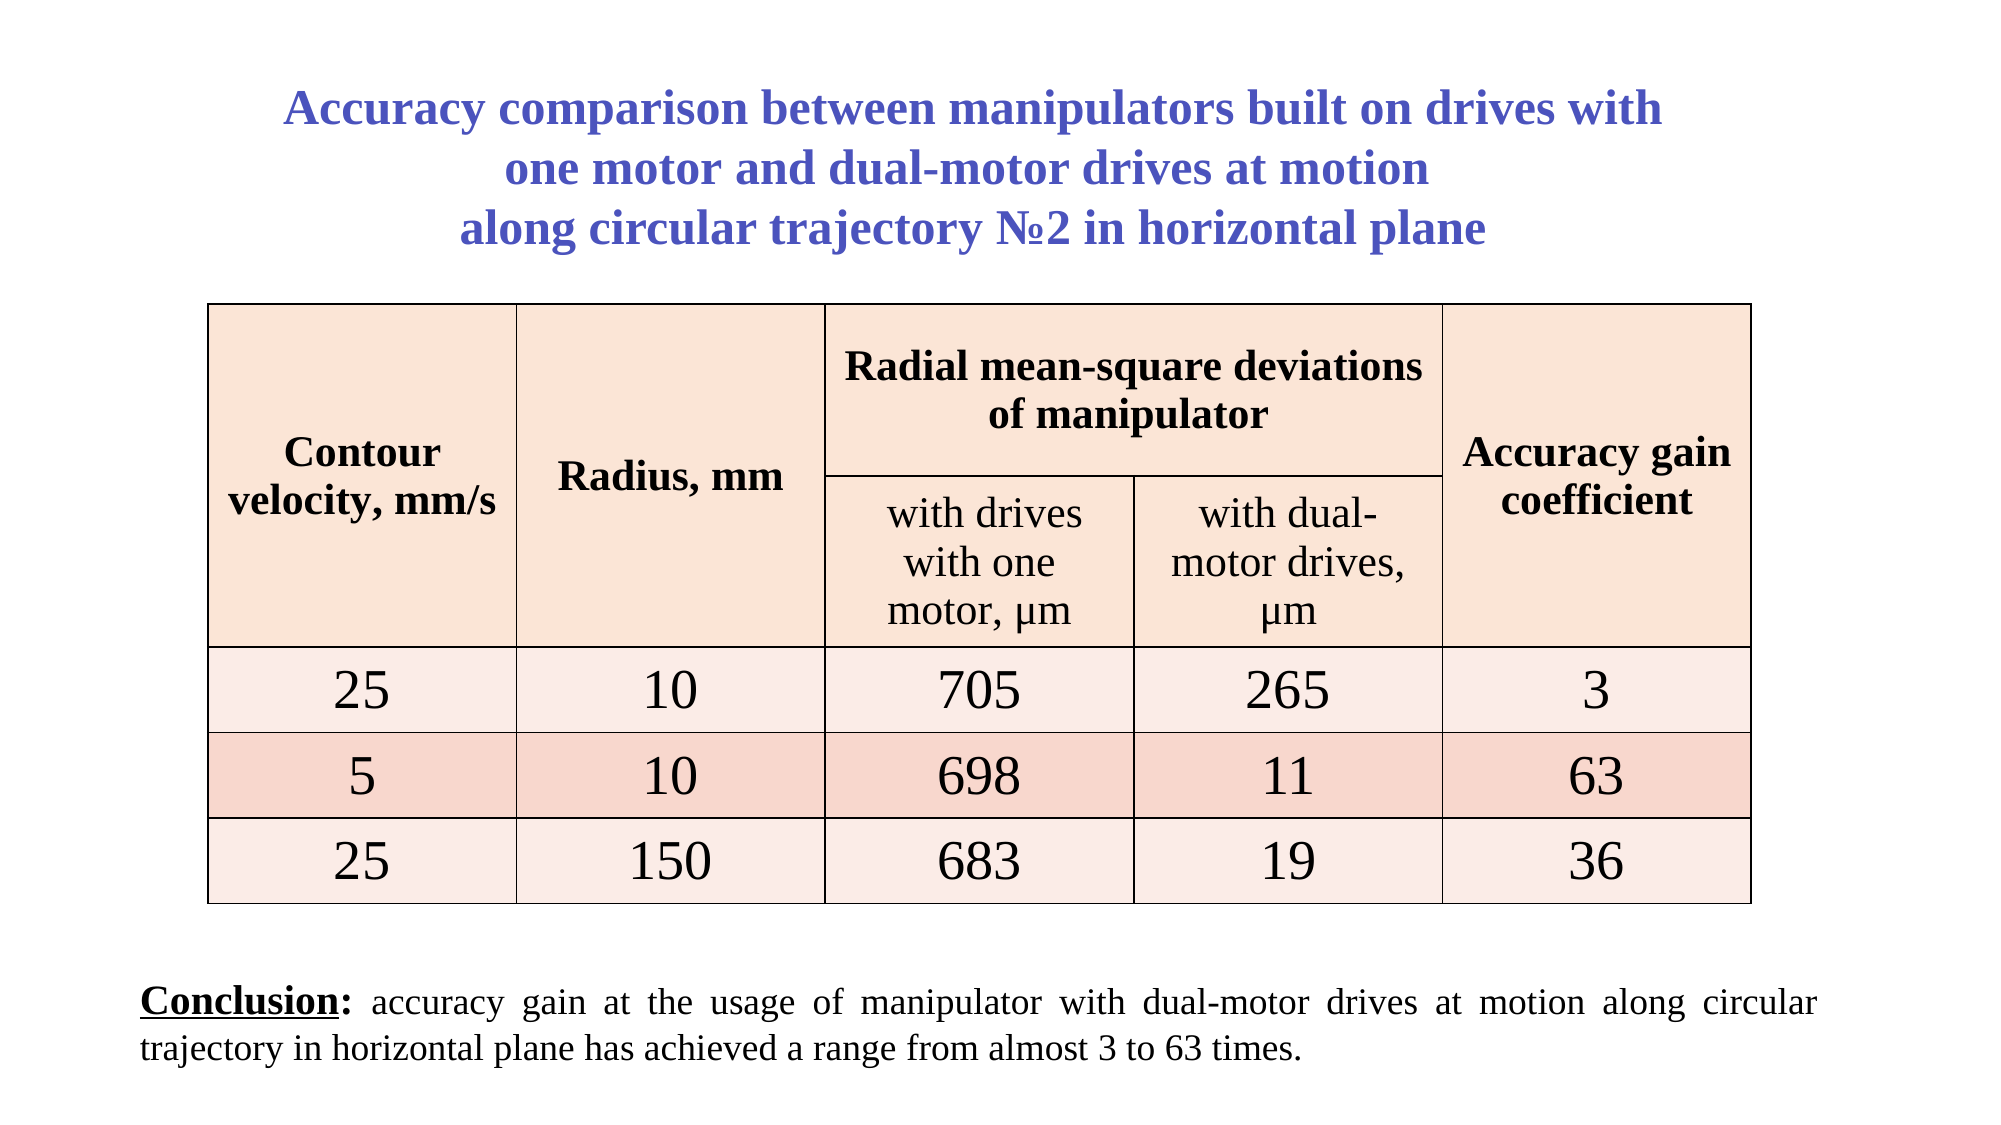

Accuracy comparison between manipulators built on drives with one motor and dual-motor drives at motion
along circular trajectory №2 in horizontal plane
| Contour velocity, mm/s | Radius, mm | Radial mean-square deviations of manipulator |  | Accuracy gain coefficient |
| --- | --- | --- | --- | --- |
|  |  | with drives with one motor, μm | with dual-motor drives, μm |  |
| 25 | 10 | 705 | 265 | 3 |
| 5 | 10 | 698 | 11 | 63 |
| 25 | 150 | 683 | 19 | 36 |
Conclusion: accuracy gain at the usage of manipulator with dual-motor drives at motion along circular trajectory in horizontal plane has achieved a range from almost 3 to 63 times.